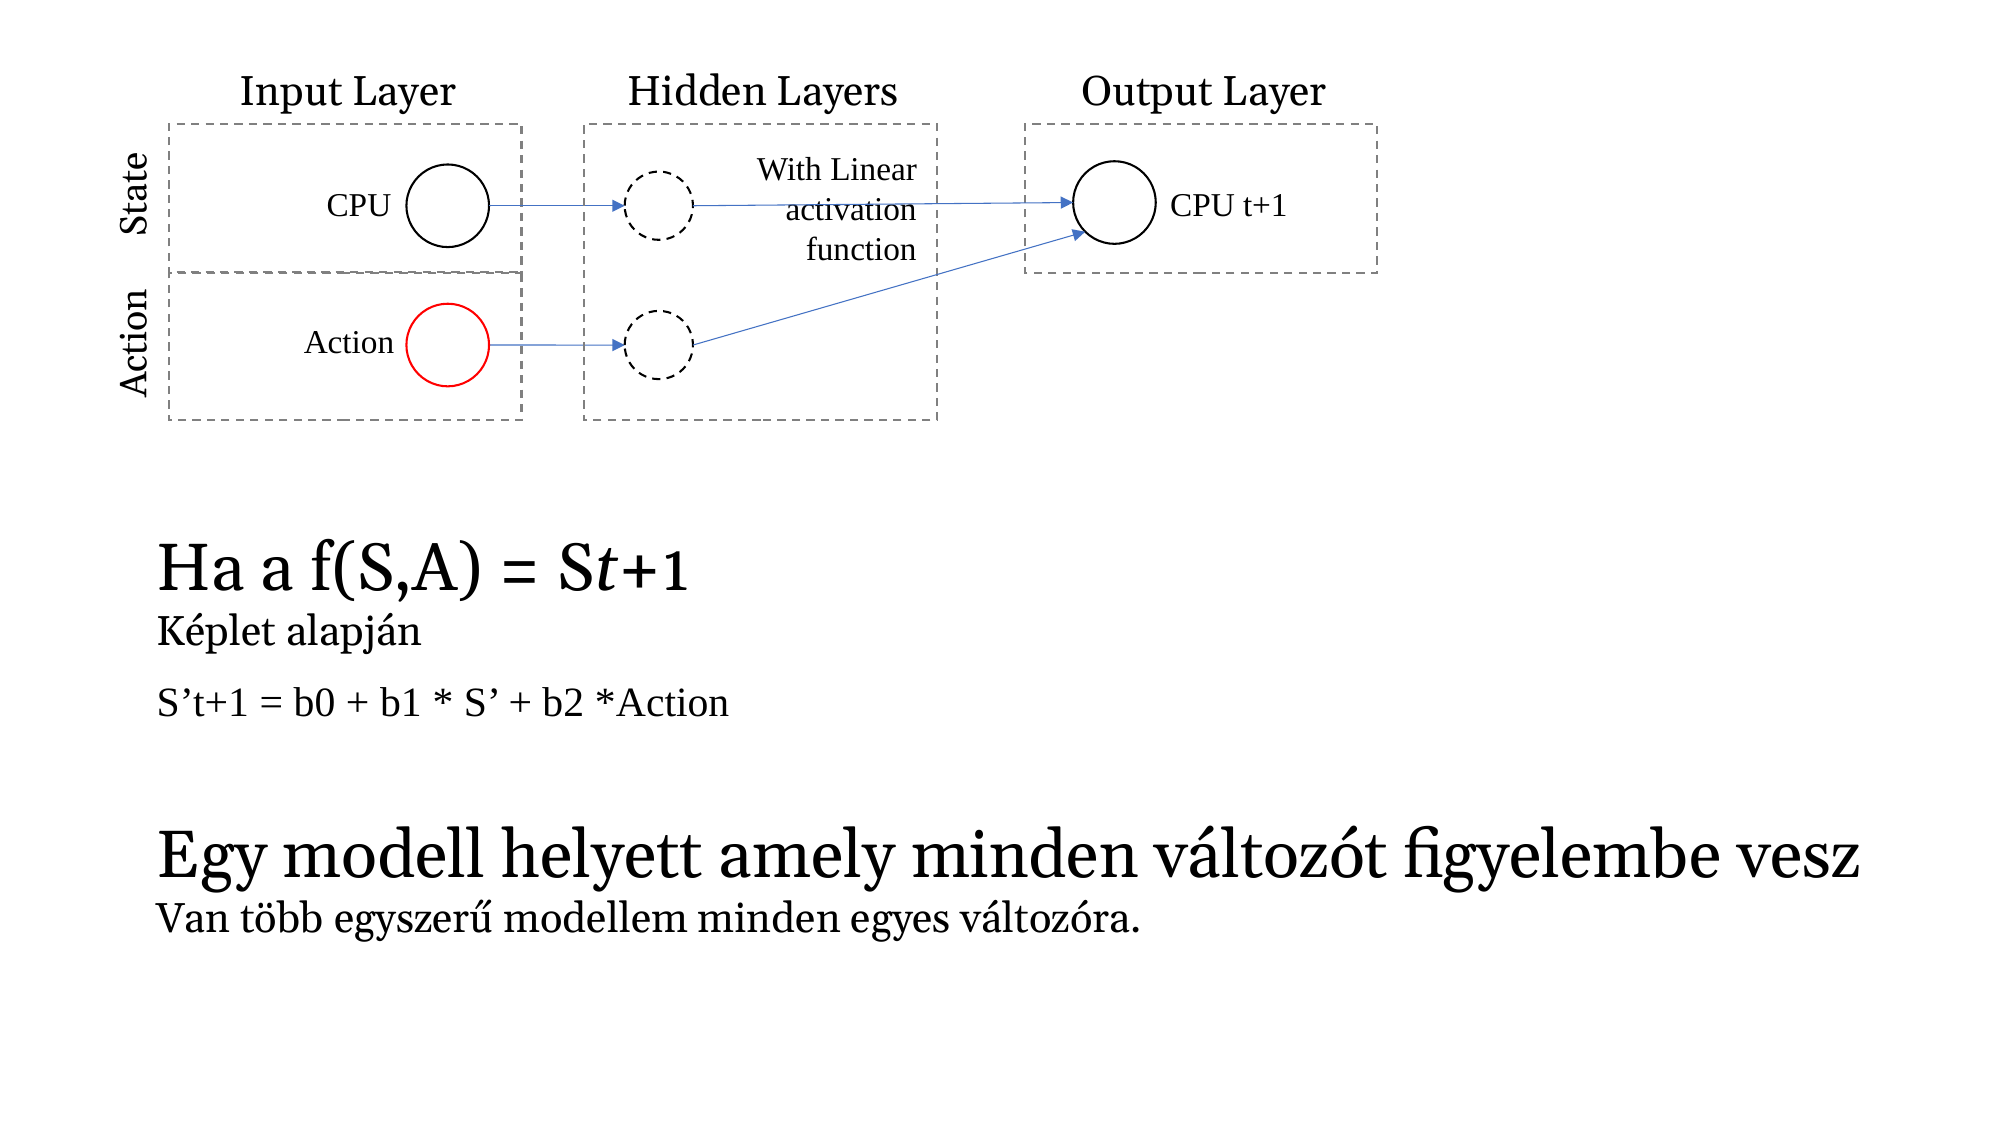

Input Layer
Hidden Layers
Output Layer

State

CPU t+1
CPU
With Linear activation function

Action

Action
Ha a f(S,A) = St+1
Képlet alapján
S’t+1 = b0 + b1 * S’ + b2 *Action
Egy modell helyett amely minden változót figyelembe vesz
Van több egyszerű modellem minden egyes változóra.